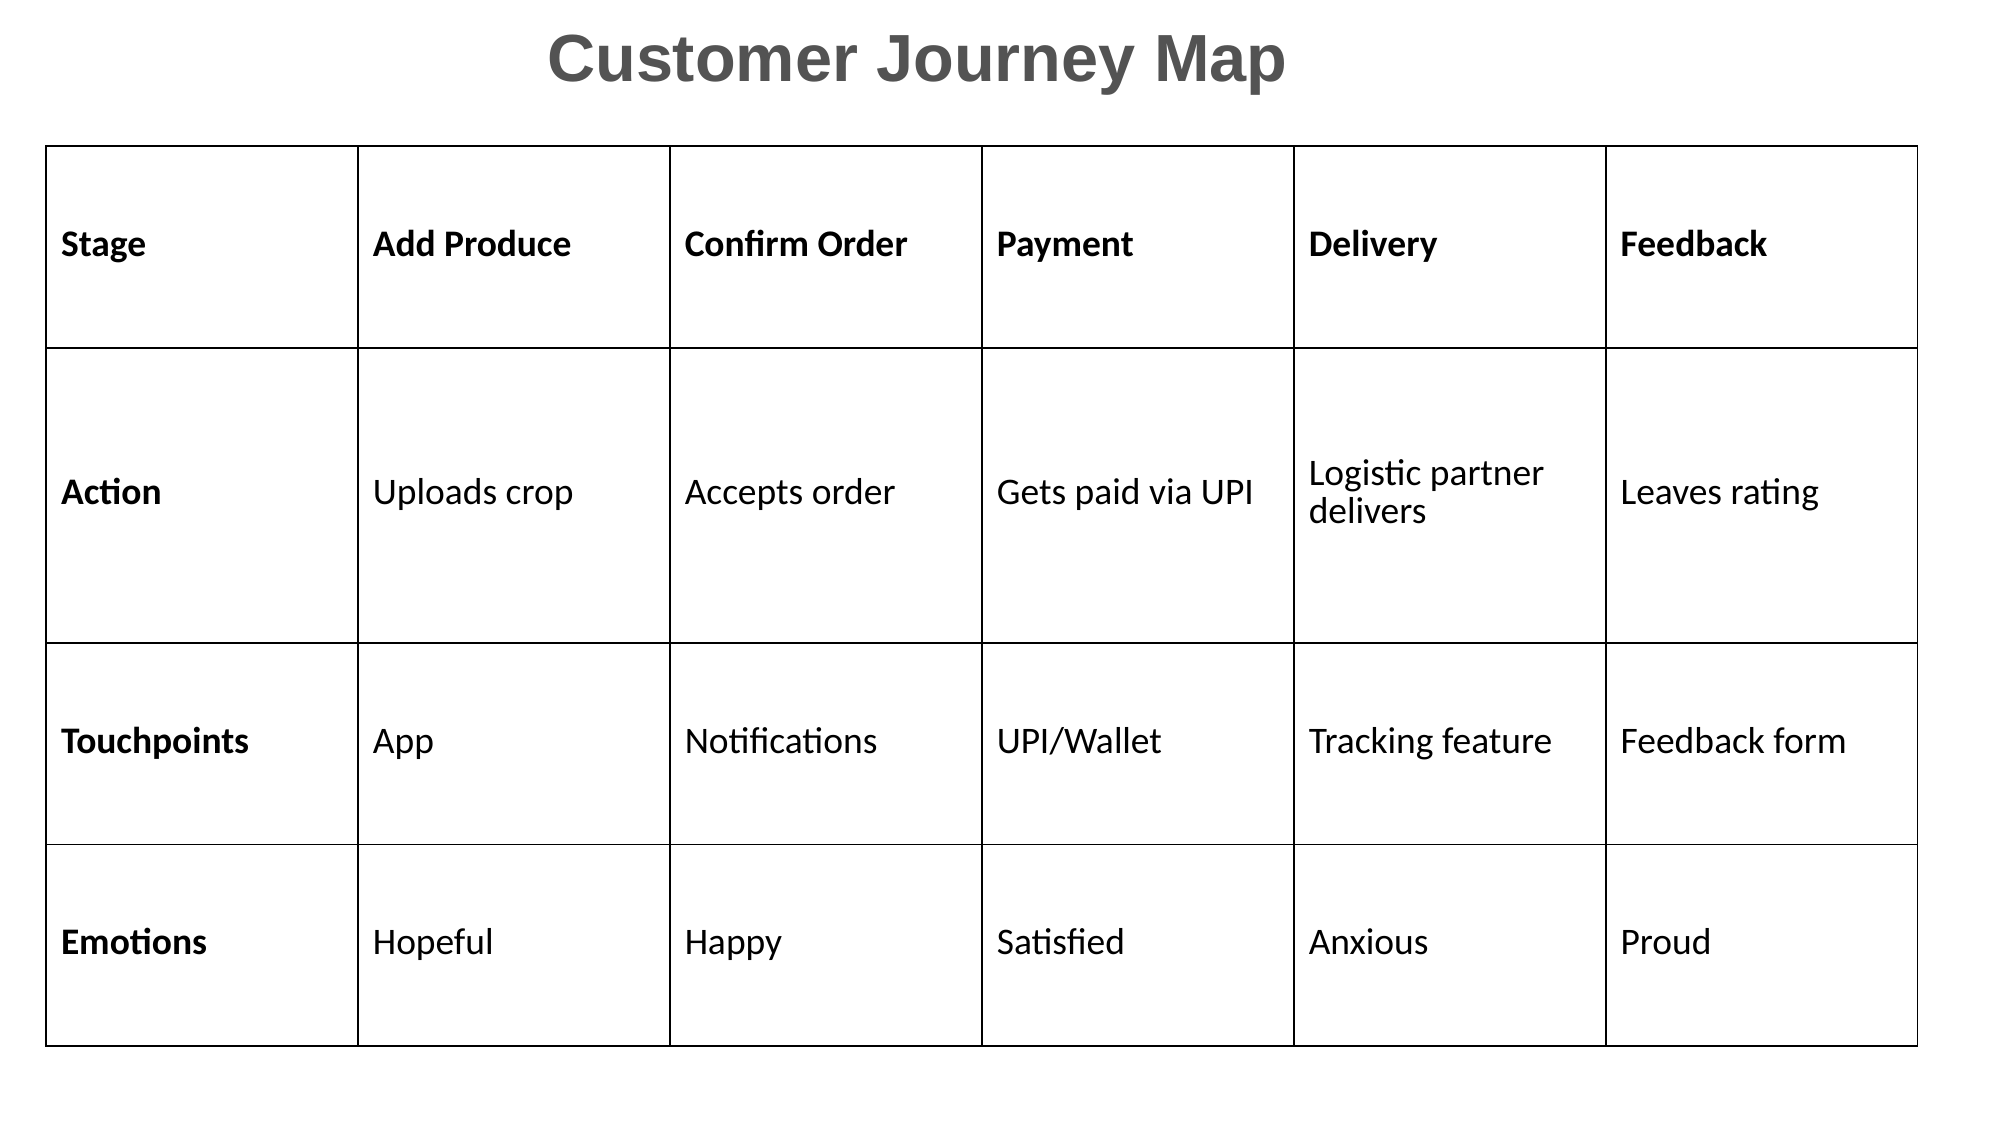

Customer Journey Map

| Stage | Add Produce | Confirm Order | Payment | Delivery | Feedback |
| --- | --- | --- | --- | --- | --- |
| Action | Uploads crop | Accepts order | Gets paid via UPI | Logistic partner delivers | Leaves rating |
| Touchpoints | App | Notifications | UPI/Wallet | Tracking feature | Feedback form |
| Emotions | Hopeful | Happy | Satisfied | Anxious | Proud |